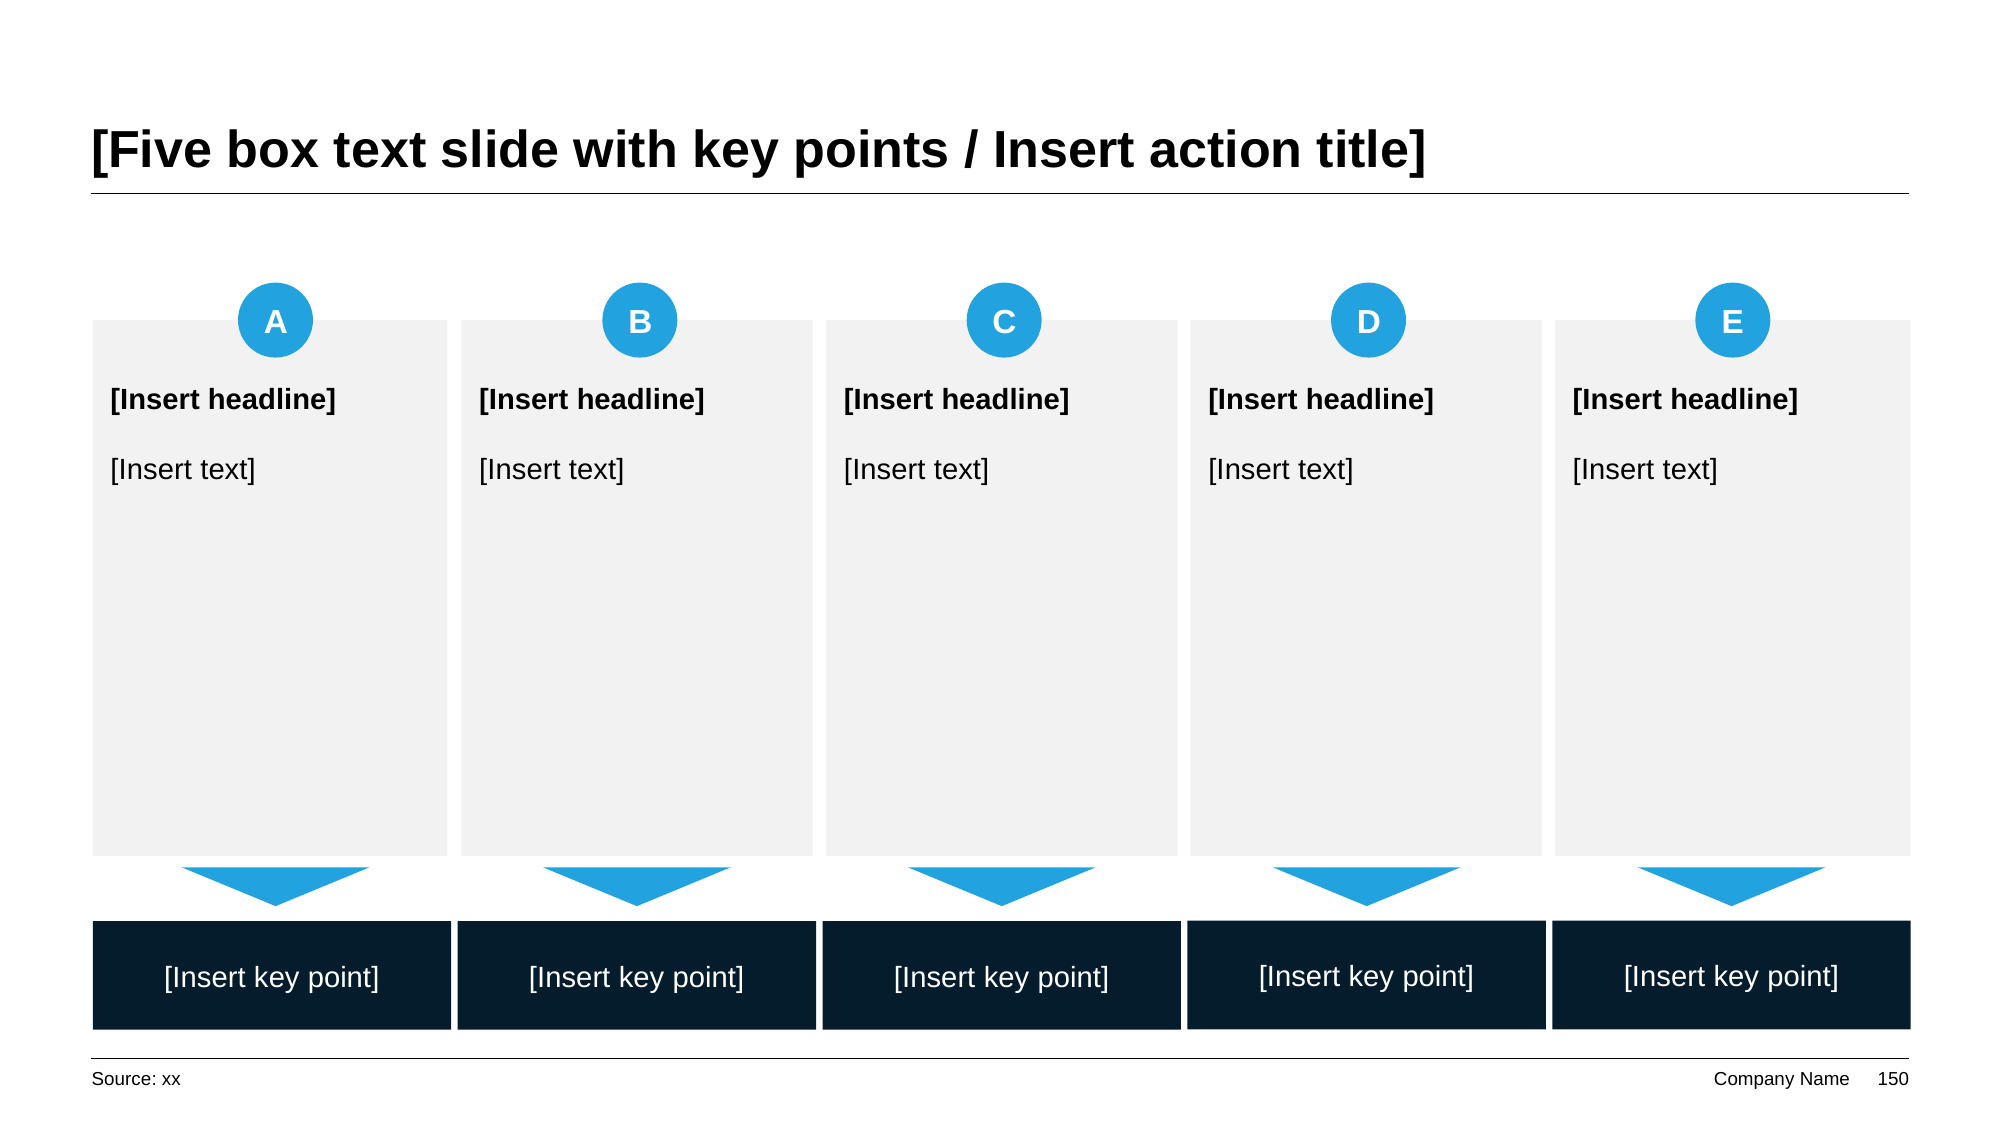

# [Five box text slide with key points / Insert action title]

A
B
C
D
E
[Insert headline]
[Insert text]
[Insert headline]
[Insert text]
[Insert headline]
[Insert text]
[Insert headline]
[Insert text]
[Insert headline]
[Insert text]

[Insert key point]
[Insert key point]
[Insert key point]
[Insert key point]
[Insert key point]
Source: xx